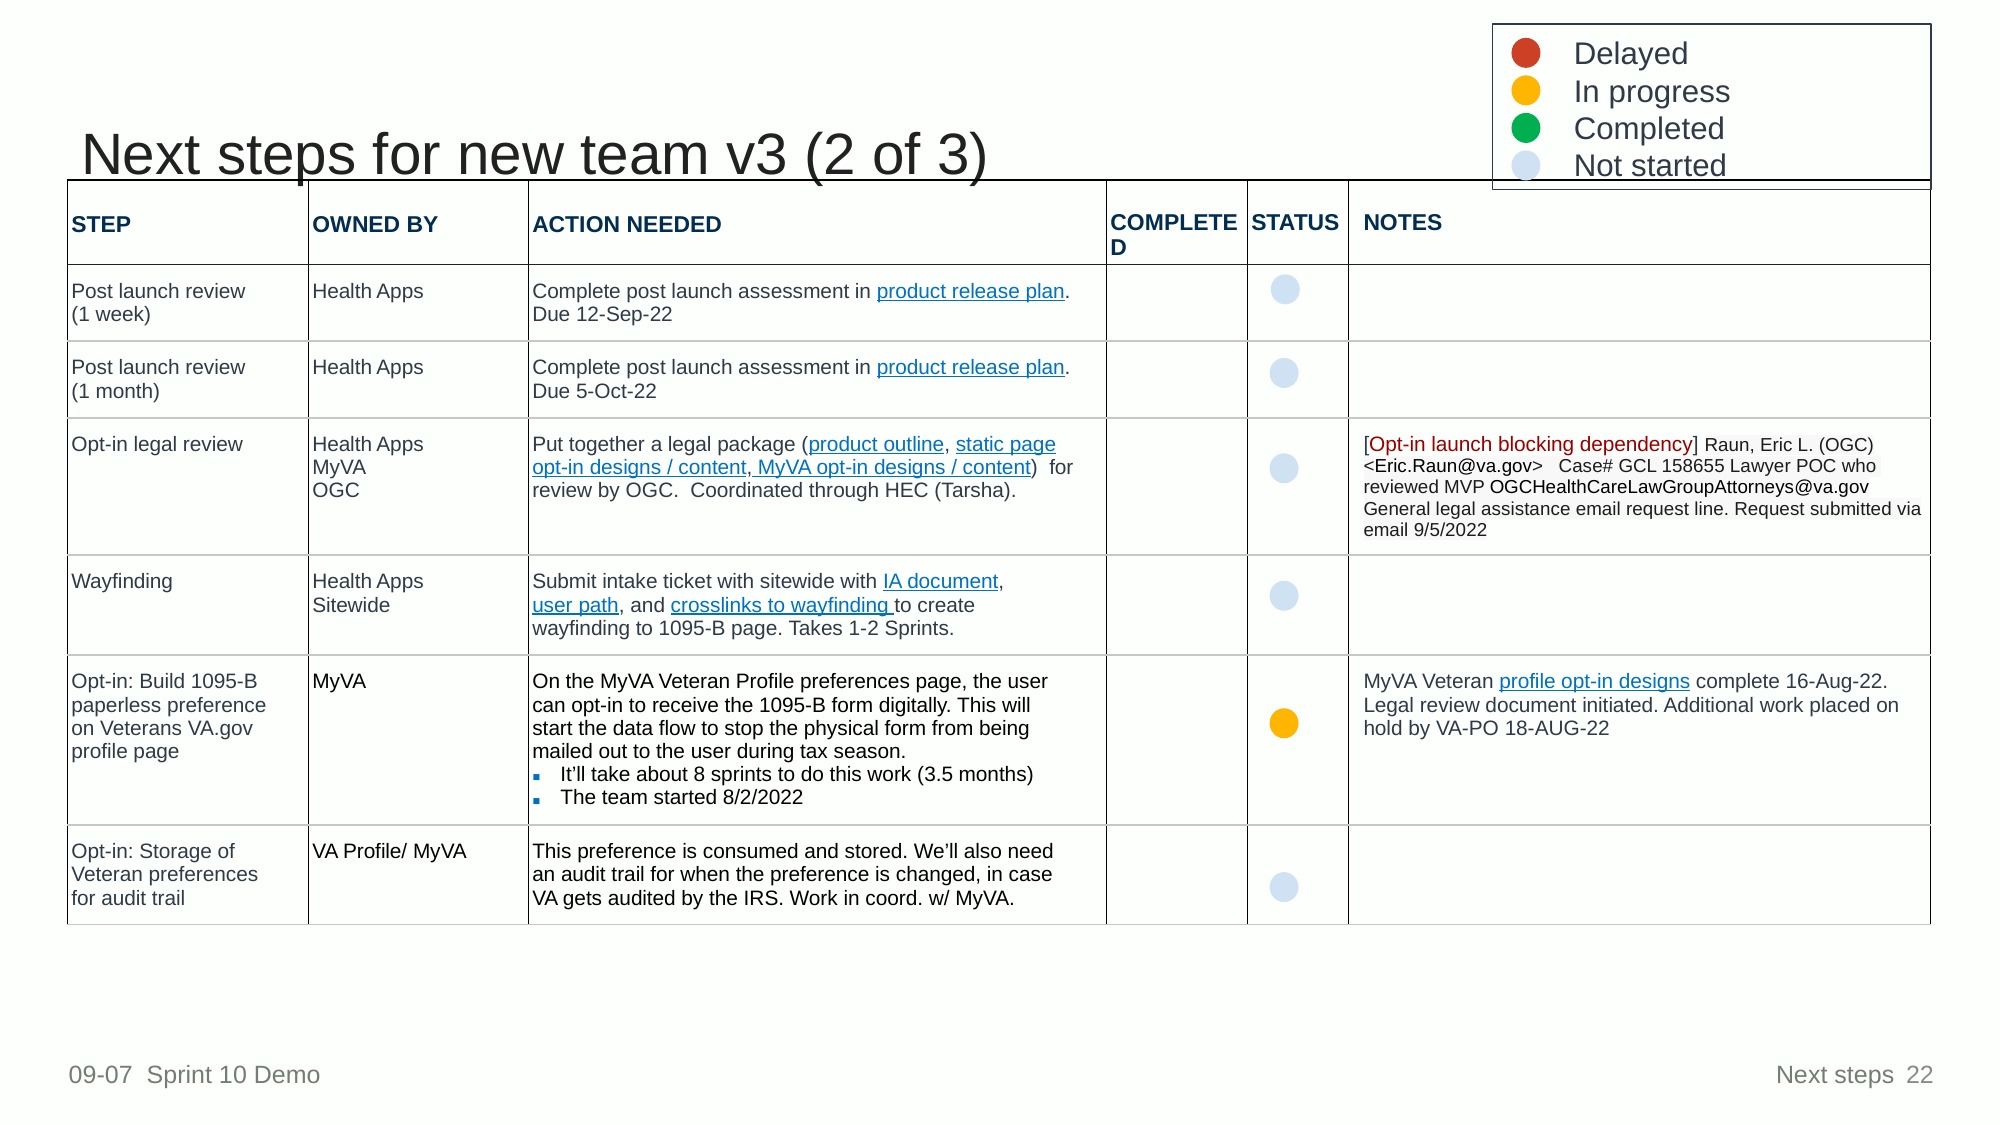

Delayed
In progress
Completed
Not started

# Next steps for new team v3 (2 of 3)

| STEP | OWNED BY | ACTION NEEDED | COMPLETED | STATUS | NOTES |
| --- | --- | --- | --- | --- | --- |
| Post launch review (1 week) | Health Apps | Complete post launch assessment in product release plan. Due 12-Sep-22 |  |  |  |
| Post launch review (1 month) | Health Apps | Complete post launch assessment in product release plan. Due 5-Oct-22 |  |  |  |
| Opt-in legal review | Health Apps MyVA OGC | Put together a legal package (product outline, static page opt-in designs / content, MyVA opt-in designs / content) for review by OGC. Coordinated through HEC (Tarsha). |  |  | [Opt-in launch blocking dependency] Raun, Eric L. (OGC) <Eric.Raun@va.gov> Case# GCL 158655 Lawyer POC who reviewed MVP OGCHealthCareLawGroupAttorneys@va.gov General legal assistance email request line. Request submitted via email 9/5/2022 |
| Wayfinding | Health Apps Sitewide | Submit intake ticket with sitewide with IA document, user path, and crosslinks to wayfinding to create wayfinding to 1095-B page. Takes 1-2 Sprints. |  |  |  |
| Opt-in: Build 1095-B paperless preference on Veterans VA.gov profile page | MyVA | On the MyVA Veteran Profile preferences page, the user can opt-in to receive the 1095-B form digitally. This will start the data flow to stop the physical form from being mailed out to the user during tax season.  It’ll take about 8 sprints to do this work (3.5 months) The team started 8/2/2022 |  |  | MyVA Veteran profile opt-in designs complete 16-Aug-22. Legal review document initiated. Additional work placed on hold by VA-PO 18-AUG-22 |
| Opt-in: Storage of Veteran preferences for audit trail | VA Profile/ MyVA | This preference is consumed and stored. We’ll also need an audit trail for when the preference is changed, in case VA gets audited by the IRS. Work in coord. w/ MyVA. |  |  |  |

22
09-07  Sprint 10 Demo
Next steps